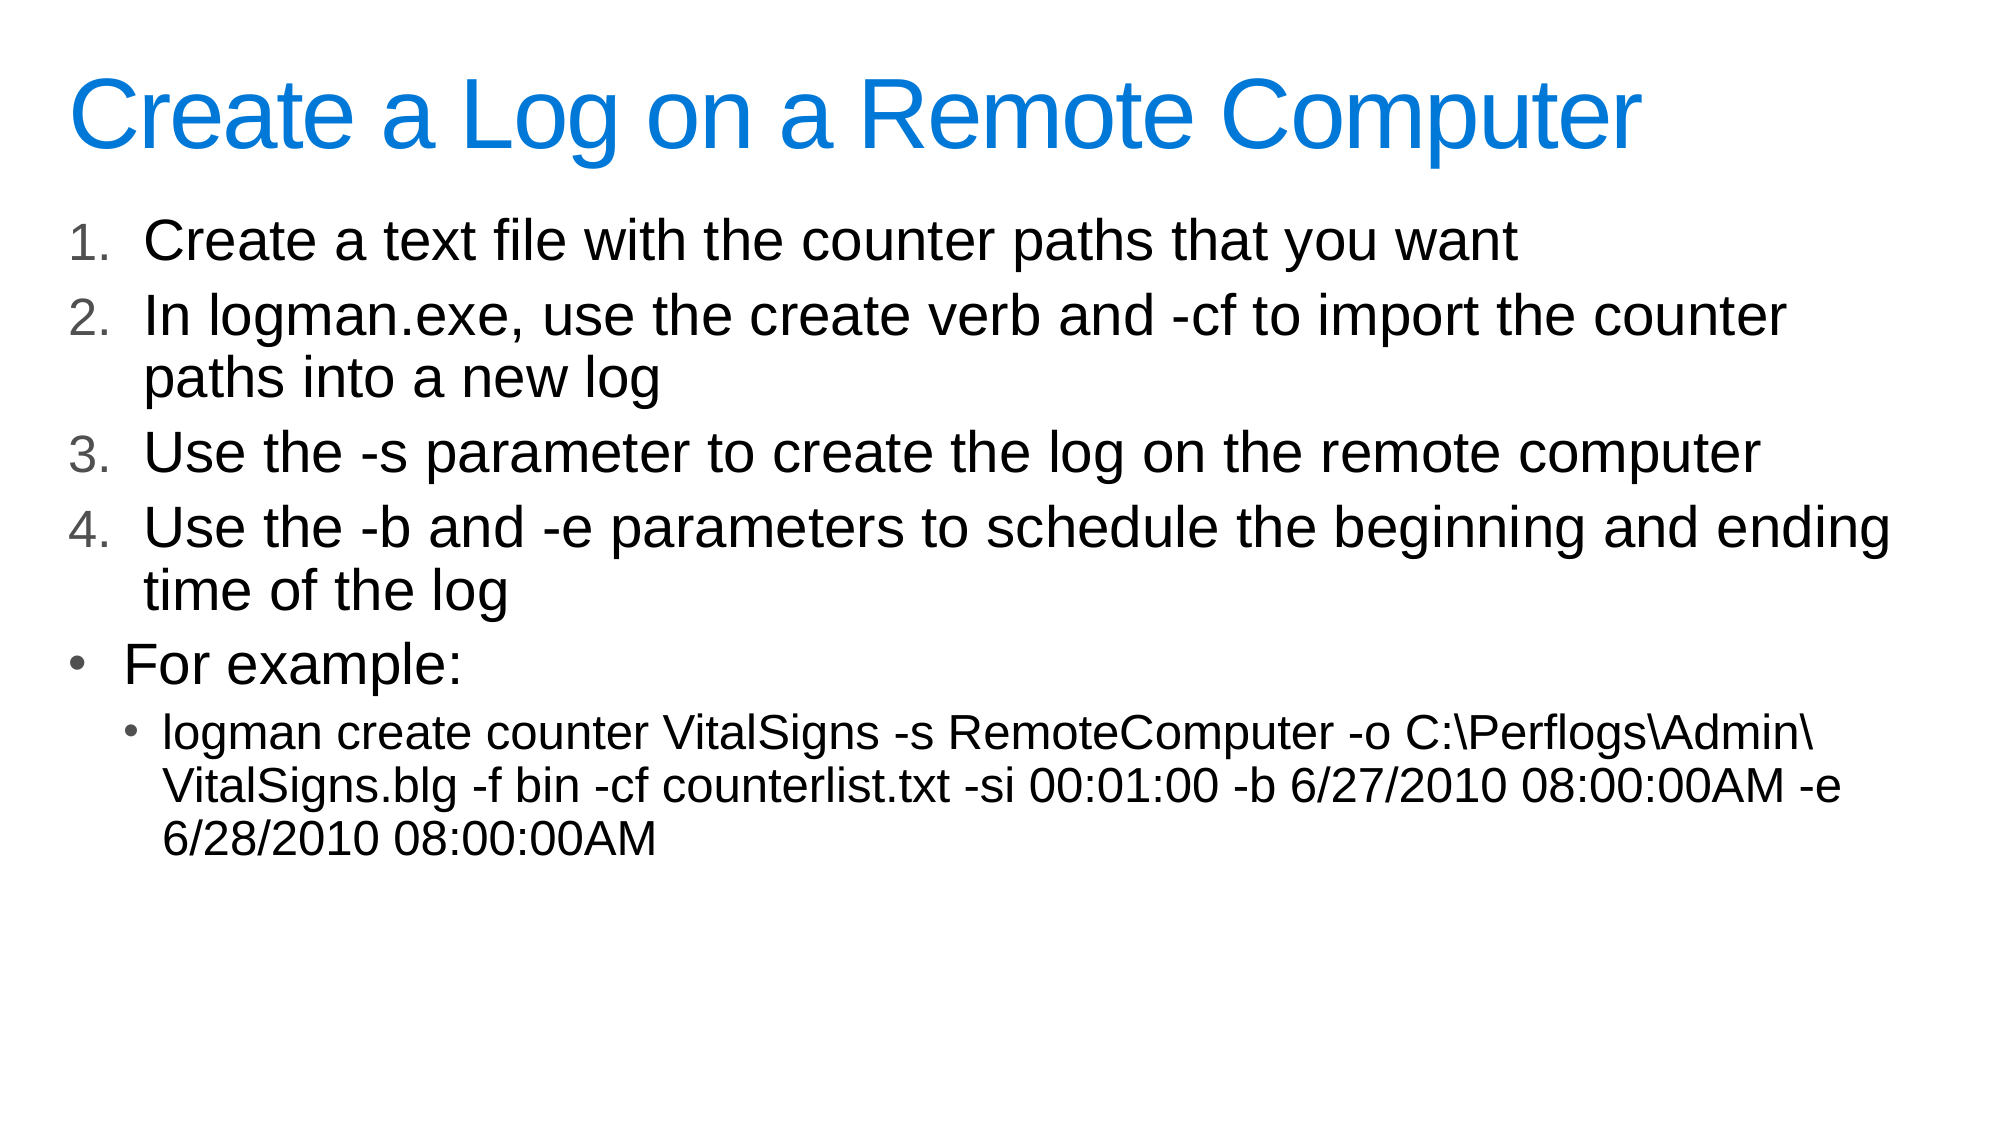

# Create a Log on a Remote Computer
Create a text file with the counter paths that you want
In logman.exe, use the create verb and -cf to import the counter paths into a new log
Use the -s parameter to create the log on the remote computer
Use the -b and -e parameters to schedule the beginning and ending time of the log
For example:
logman create counter VitalSigns -s RemoteComputer -o C:\Perflogs\Admin\VitalSigns.blg -f bin -cf counterlist.txt -si 00:01:00 -b 6/27/2010 08:00:00AM -e 6/28/2010 08:00:00AM